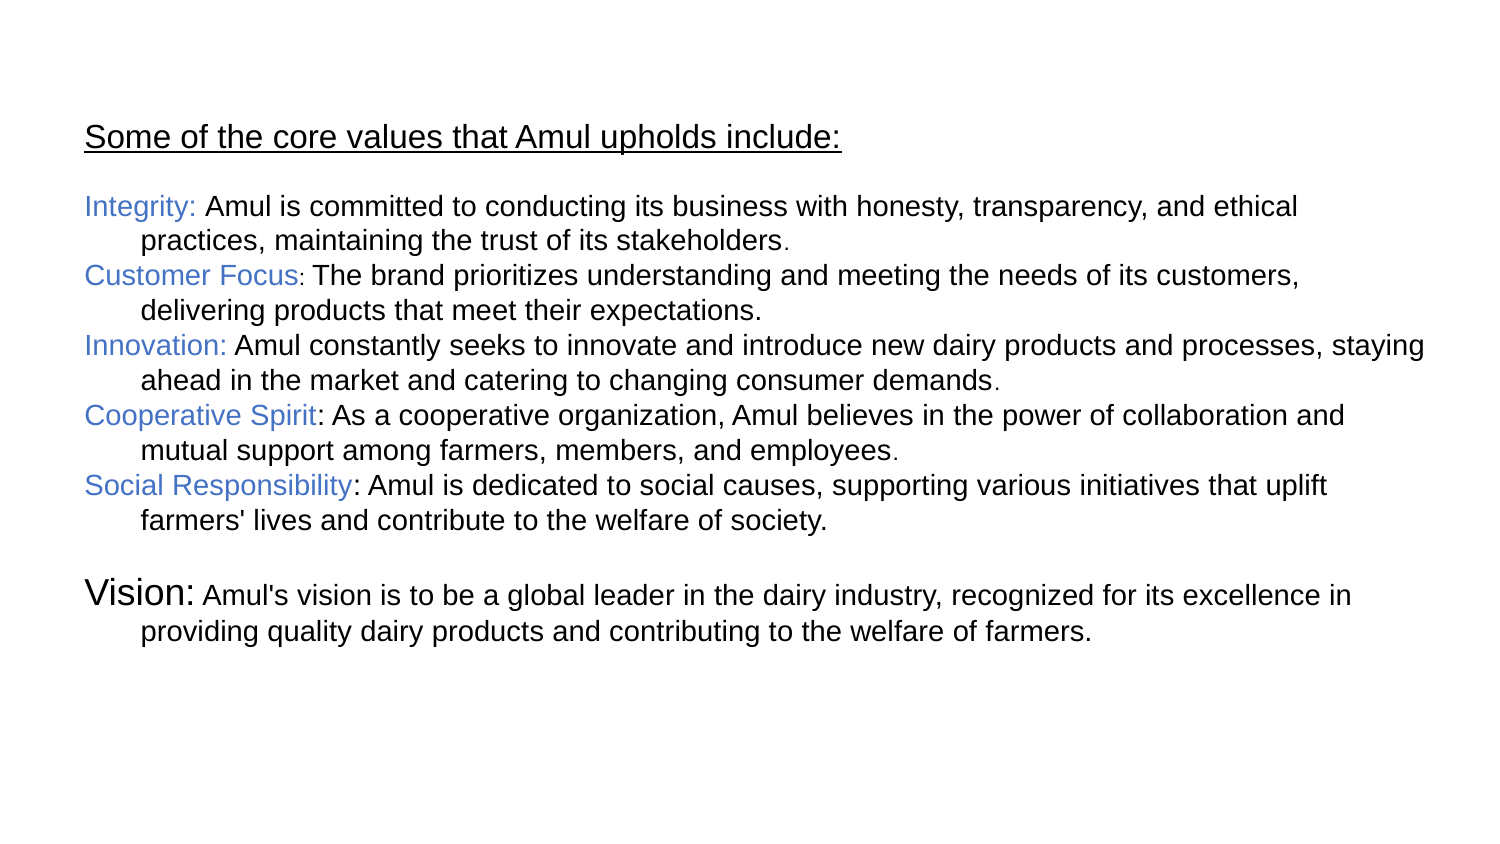

Some of the core values that Amul upholds include:
Integrity: Amul is committed to conducting its business with honesty, transparency, and ethical practices, maintaining the trust of its stakeholders.
Customer Focus: The brand prioritizes understanding and meeting the needs of its customers, delivering products that meet their expectations.
Innovation: Amul constantly seeks to innovate and introduce new dairy products and processes, staying ahead in the market and catering to changing consumer demands.
Cooperative Spirit: As a cooperative organization, Amul believes in the power of collaboration and mutual support among farmers, members, and employees.
Social Responsibility: Amul is dedicated to social causes, supporting various initiatives that uplift farmers' lives and contribute to the welfare of society.
Vision: Amul's vision is to be a global leader in the dairy industry, recognized for its excellence in providing quality dairy products and contributing to the welfare of farmers.